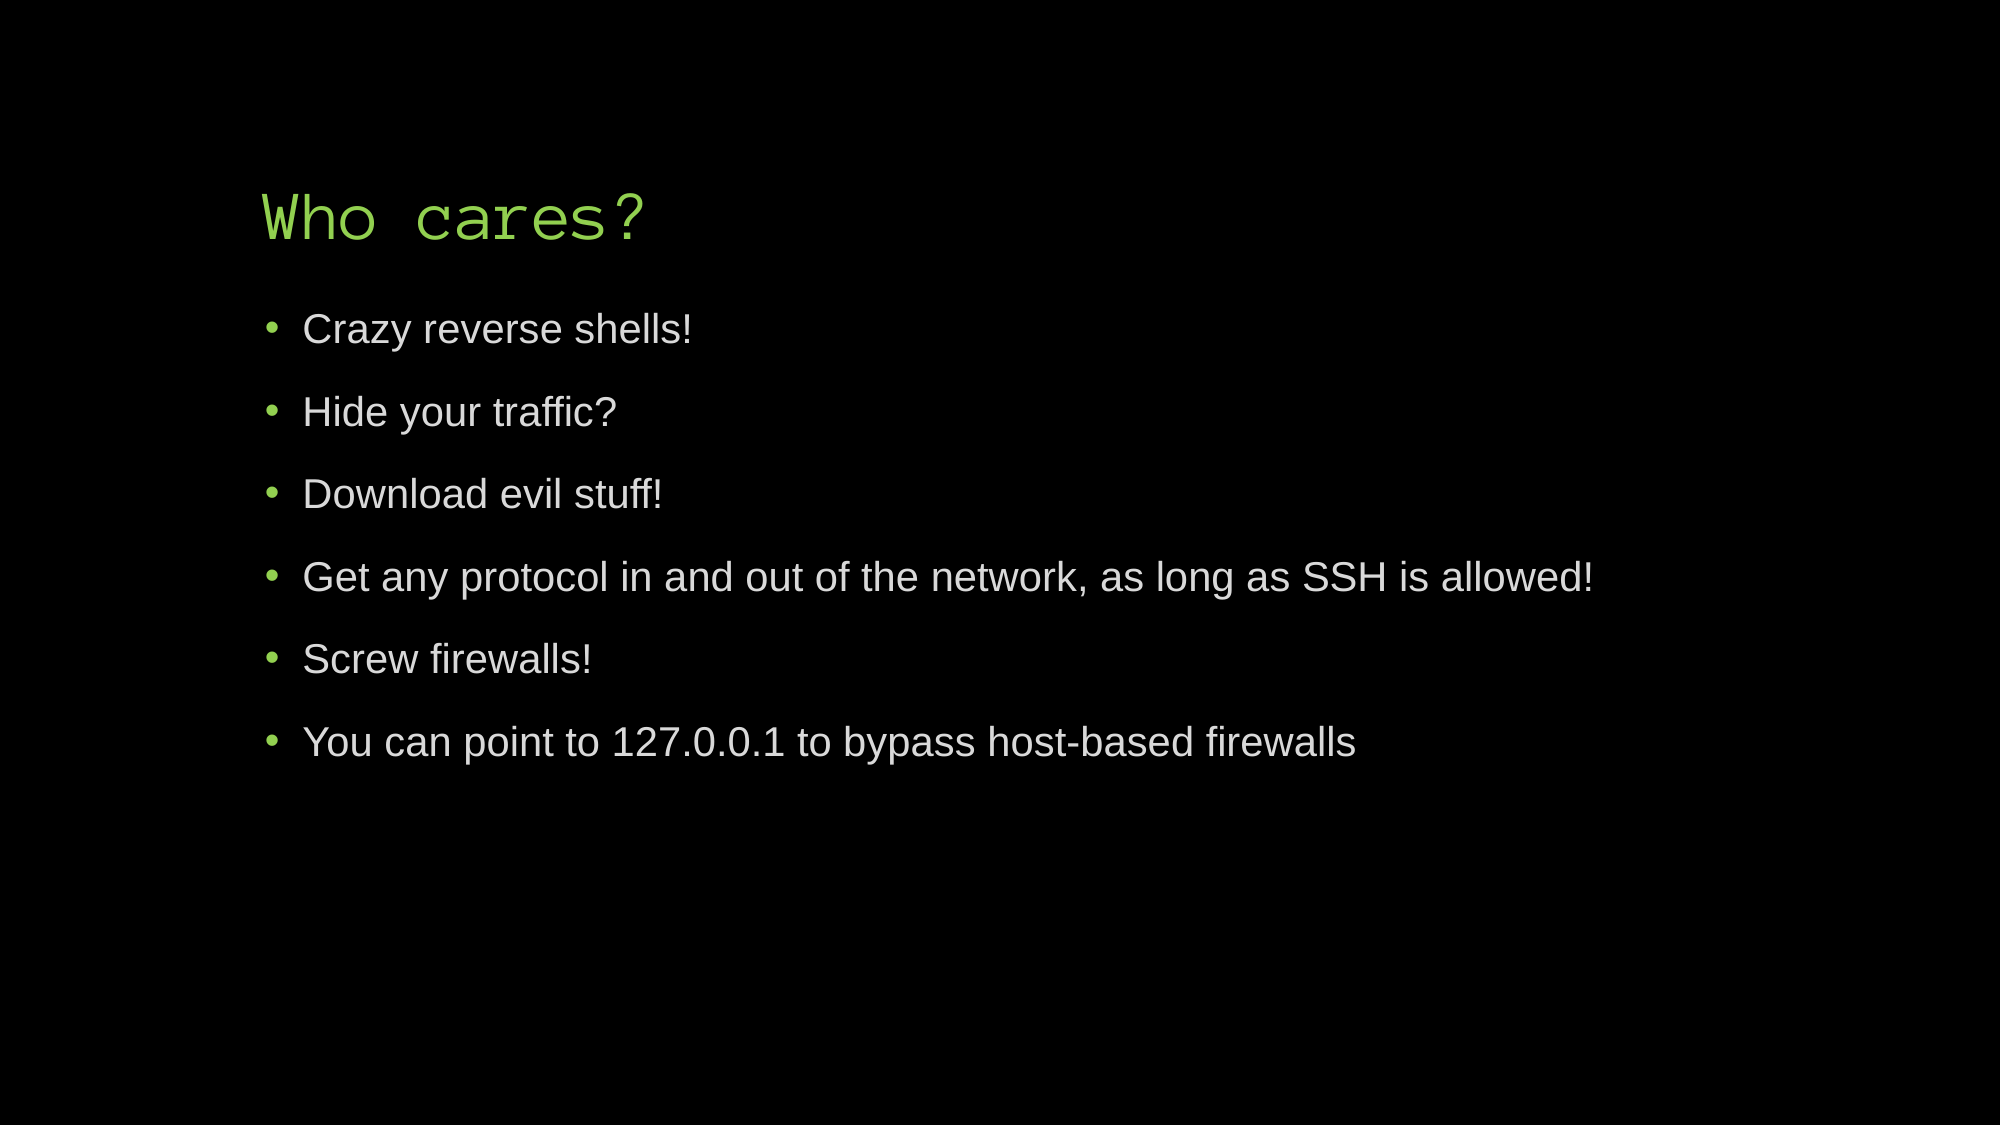

# Who cares?
Crazy reverse shells!
Hide your traffic?
Download evil stuff!
Get any protocol in and out of the network, as long as SSH is allowed!
Screw firewalls!
You can point to 127.0.0.1 to bypass host-based firewalls